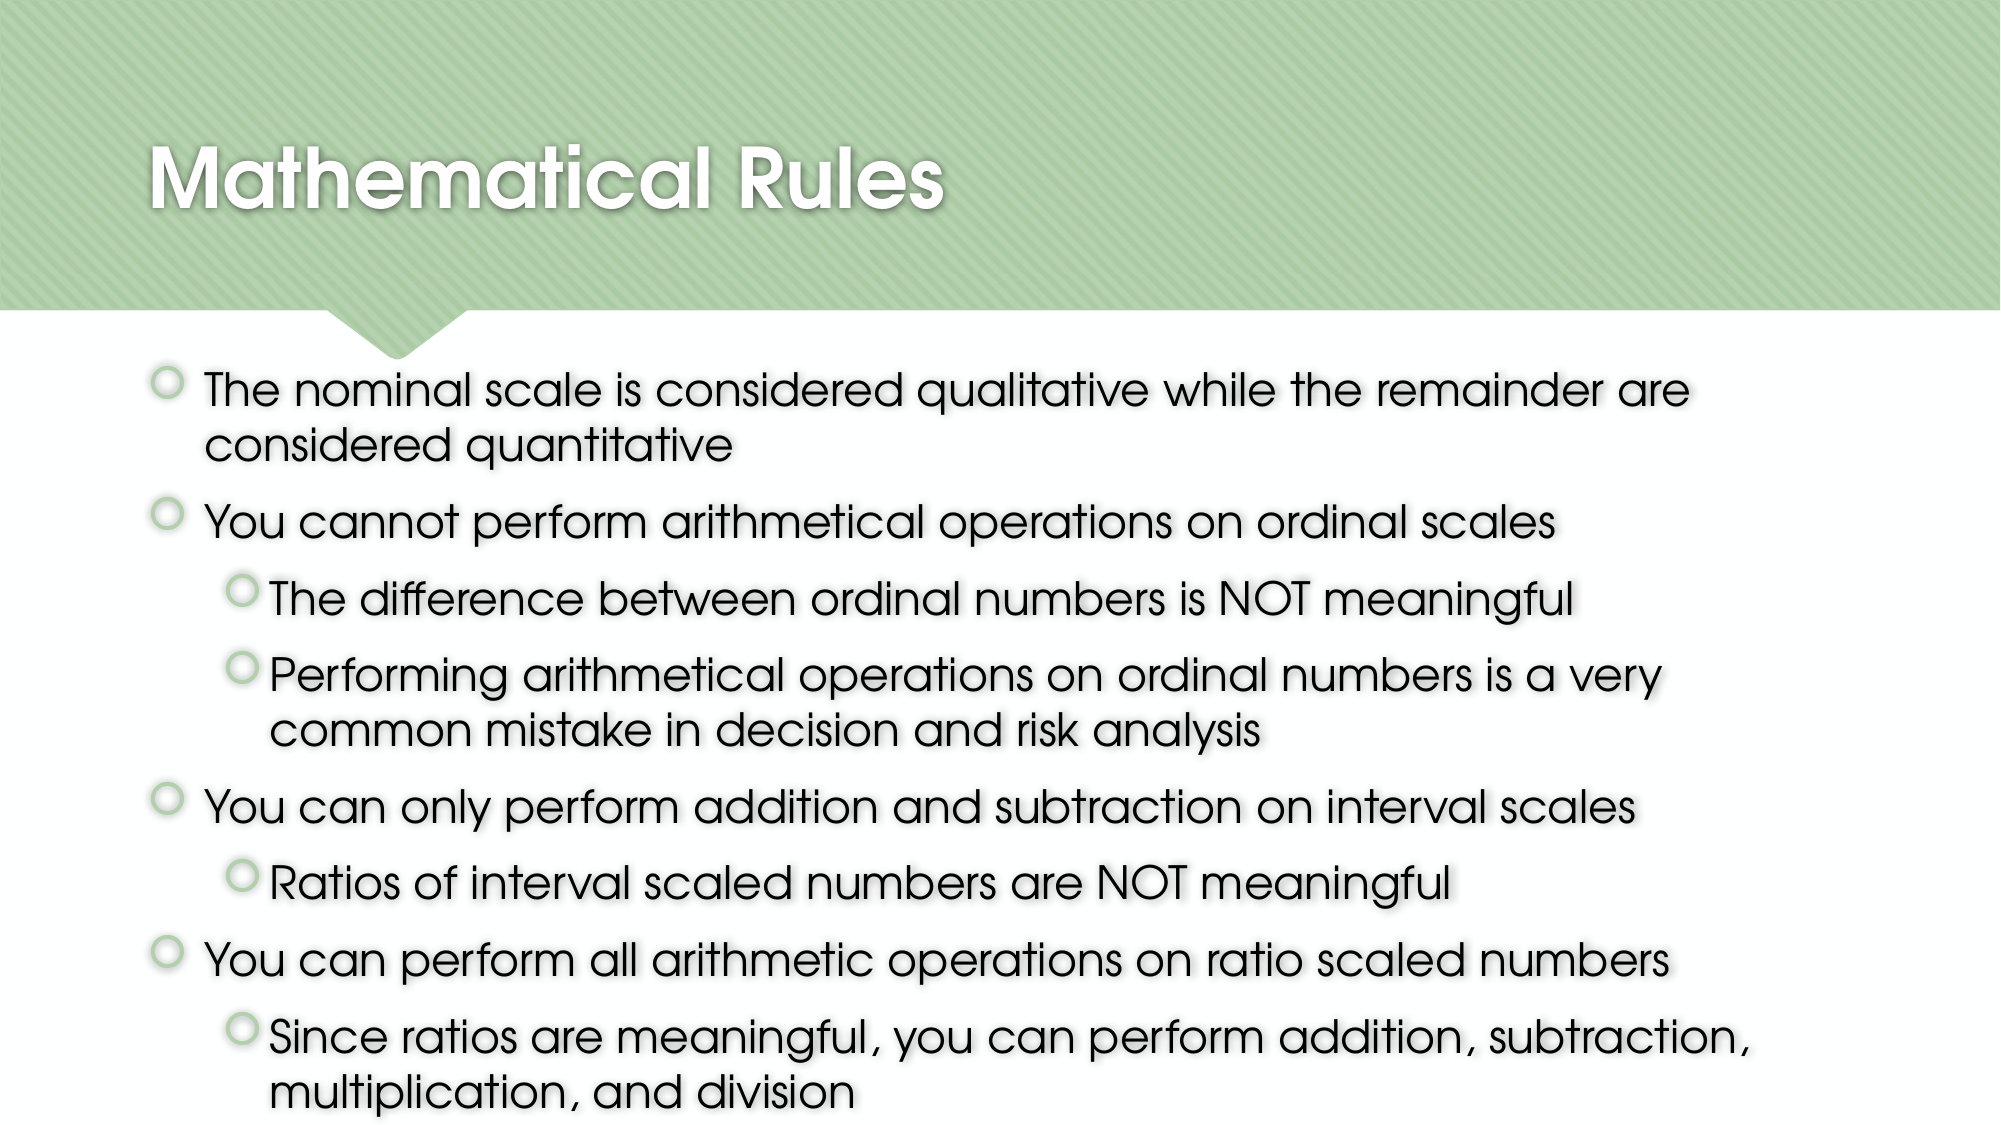

# Mathematical Rules
The nominal scale is considered qualitative while the remainder are considered quantitative
You cannot perform arithmetical operations on ordinal scales
The difference between ordinal numbers is NOT meaningful
Performing arithmetical operations on ordinal numbers is a very common mistake in decision and risk analysis
You can only perform addition and subtraction on interval scales
Ratios of interval scaled numbers are NOT meaningful
You can perform all arithmetic operations on ratio scaled numbers
Since ratios are meaningful, you can perform addition, subtraction, multiplication, and division